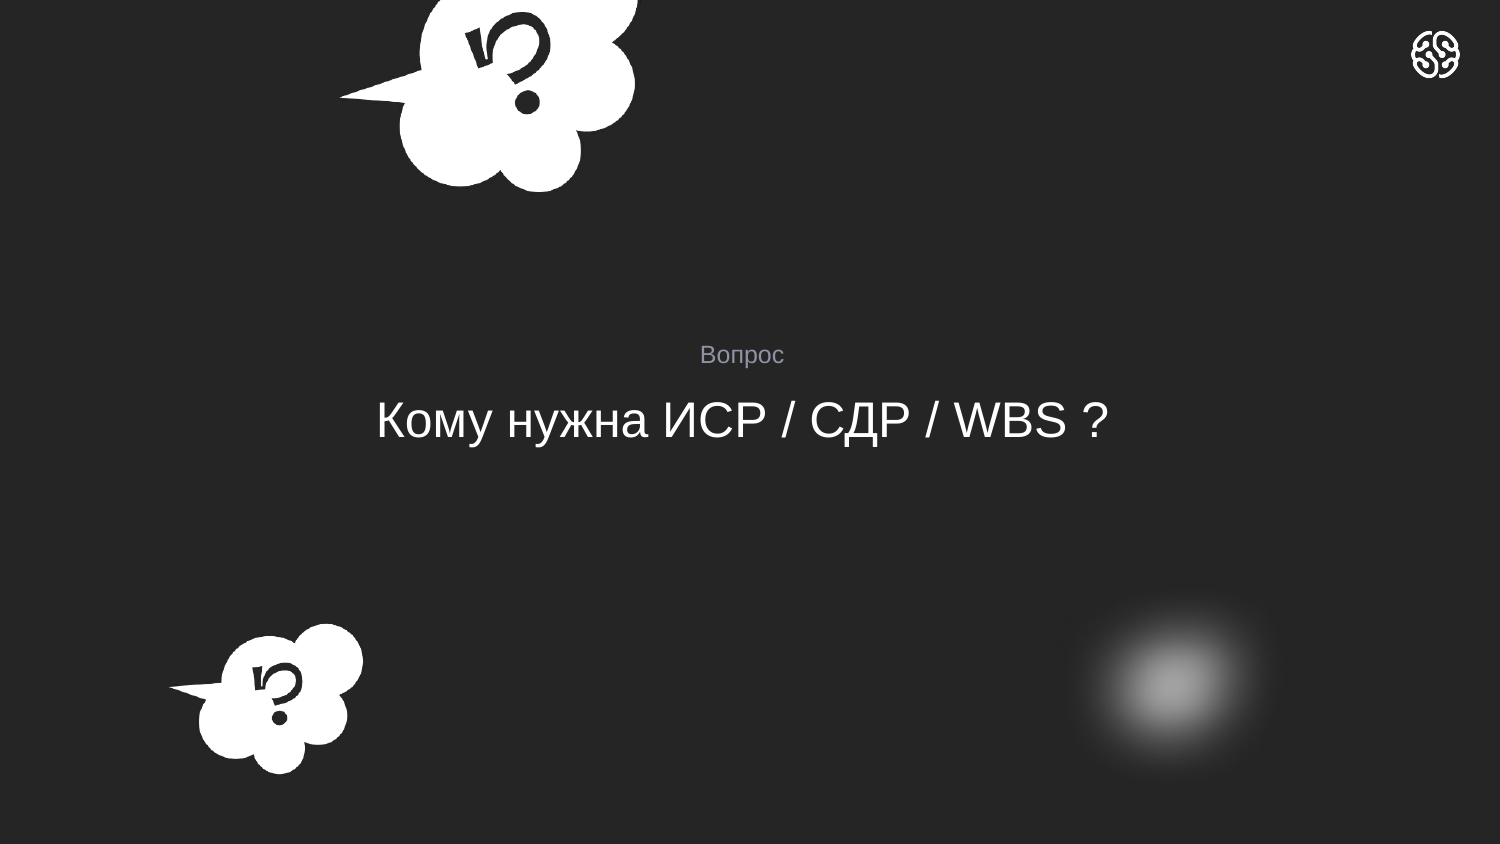

Вопрос
# Кому нужна ИСР / СДР / WBS ?